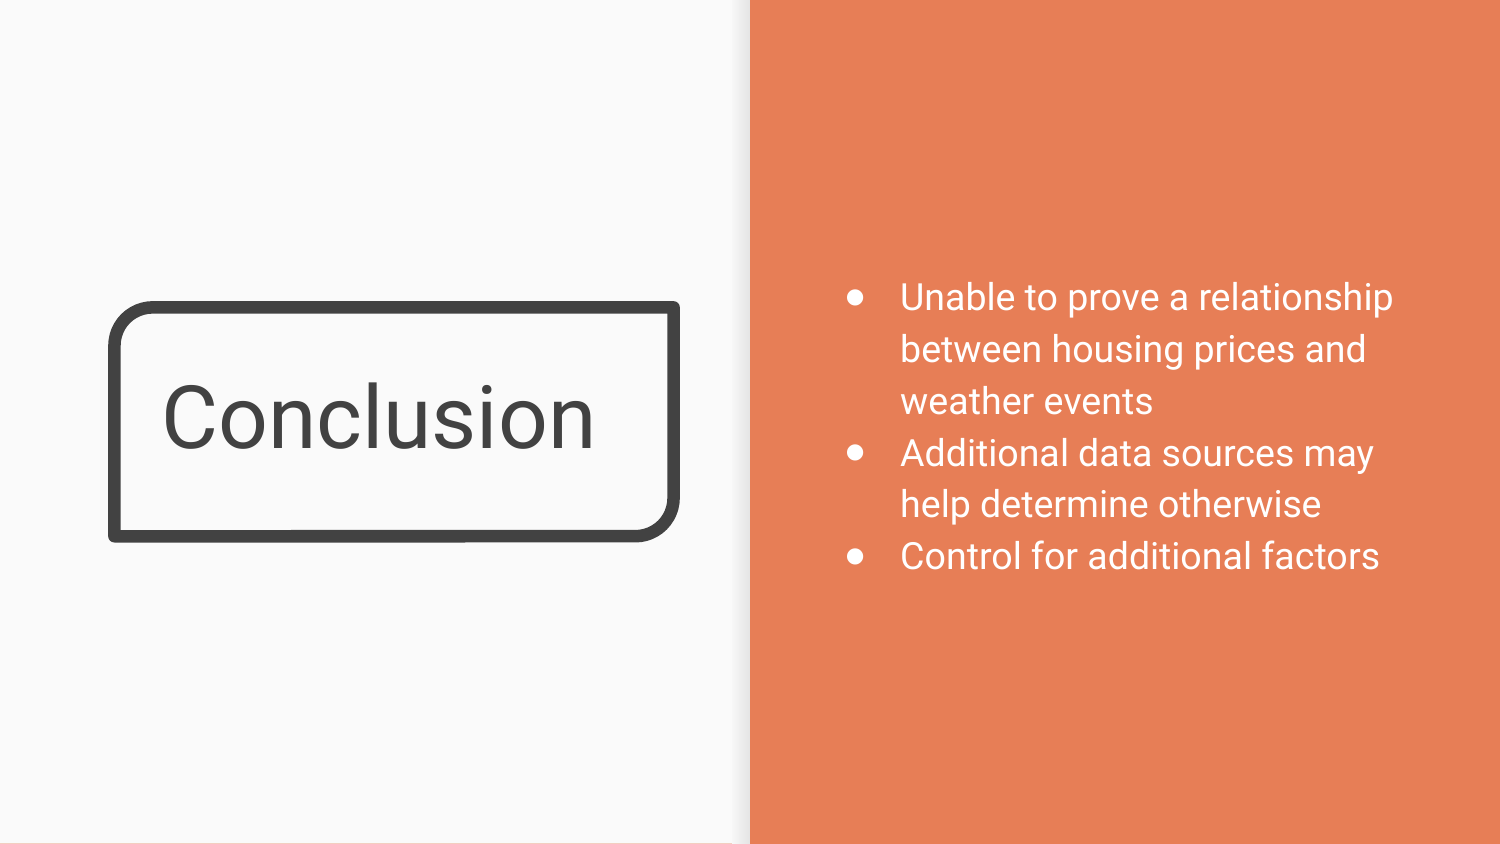

Unable to prove a relationship between housing prices and weather events
Additional data sources may help determine otherwise
Control for additional factors

# Conclusion